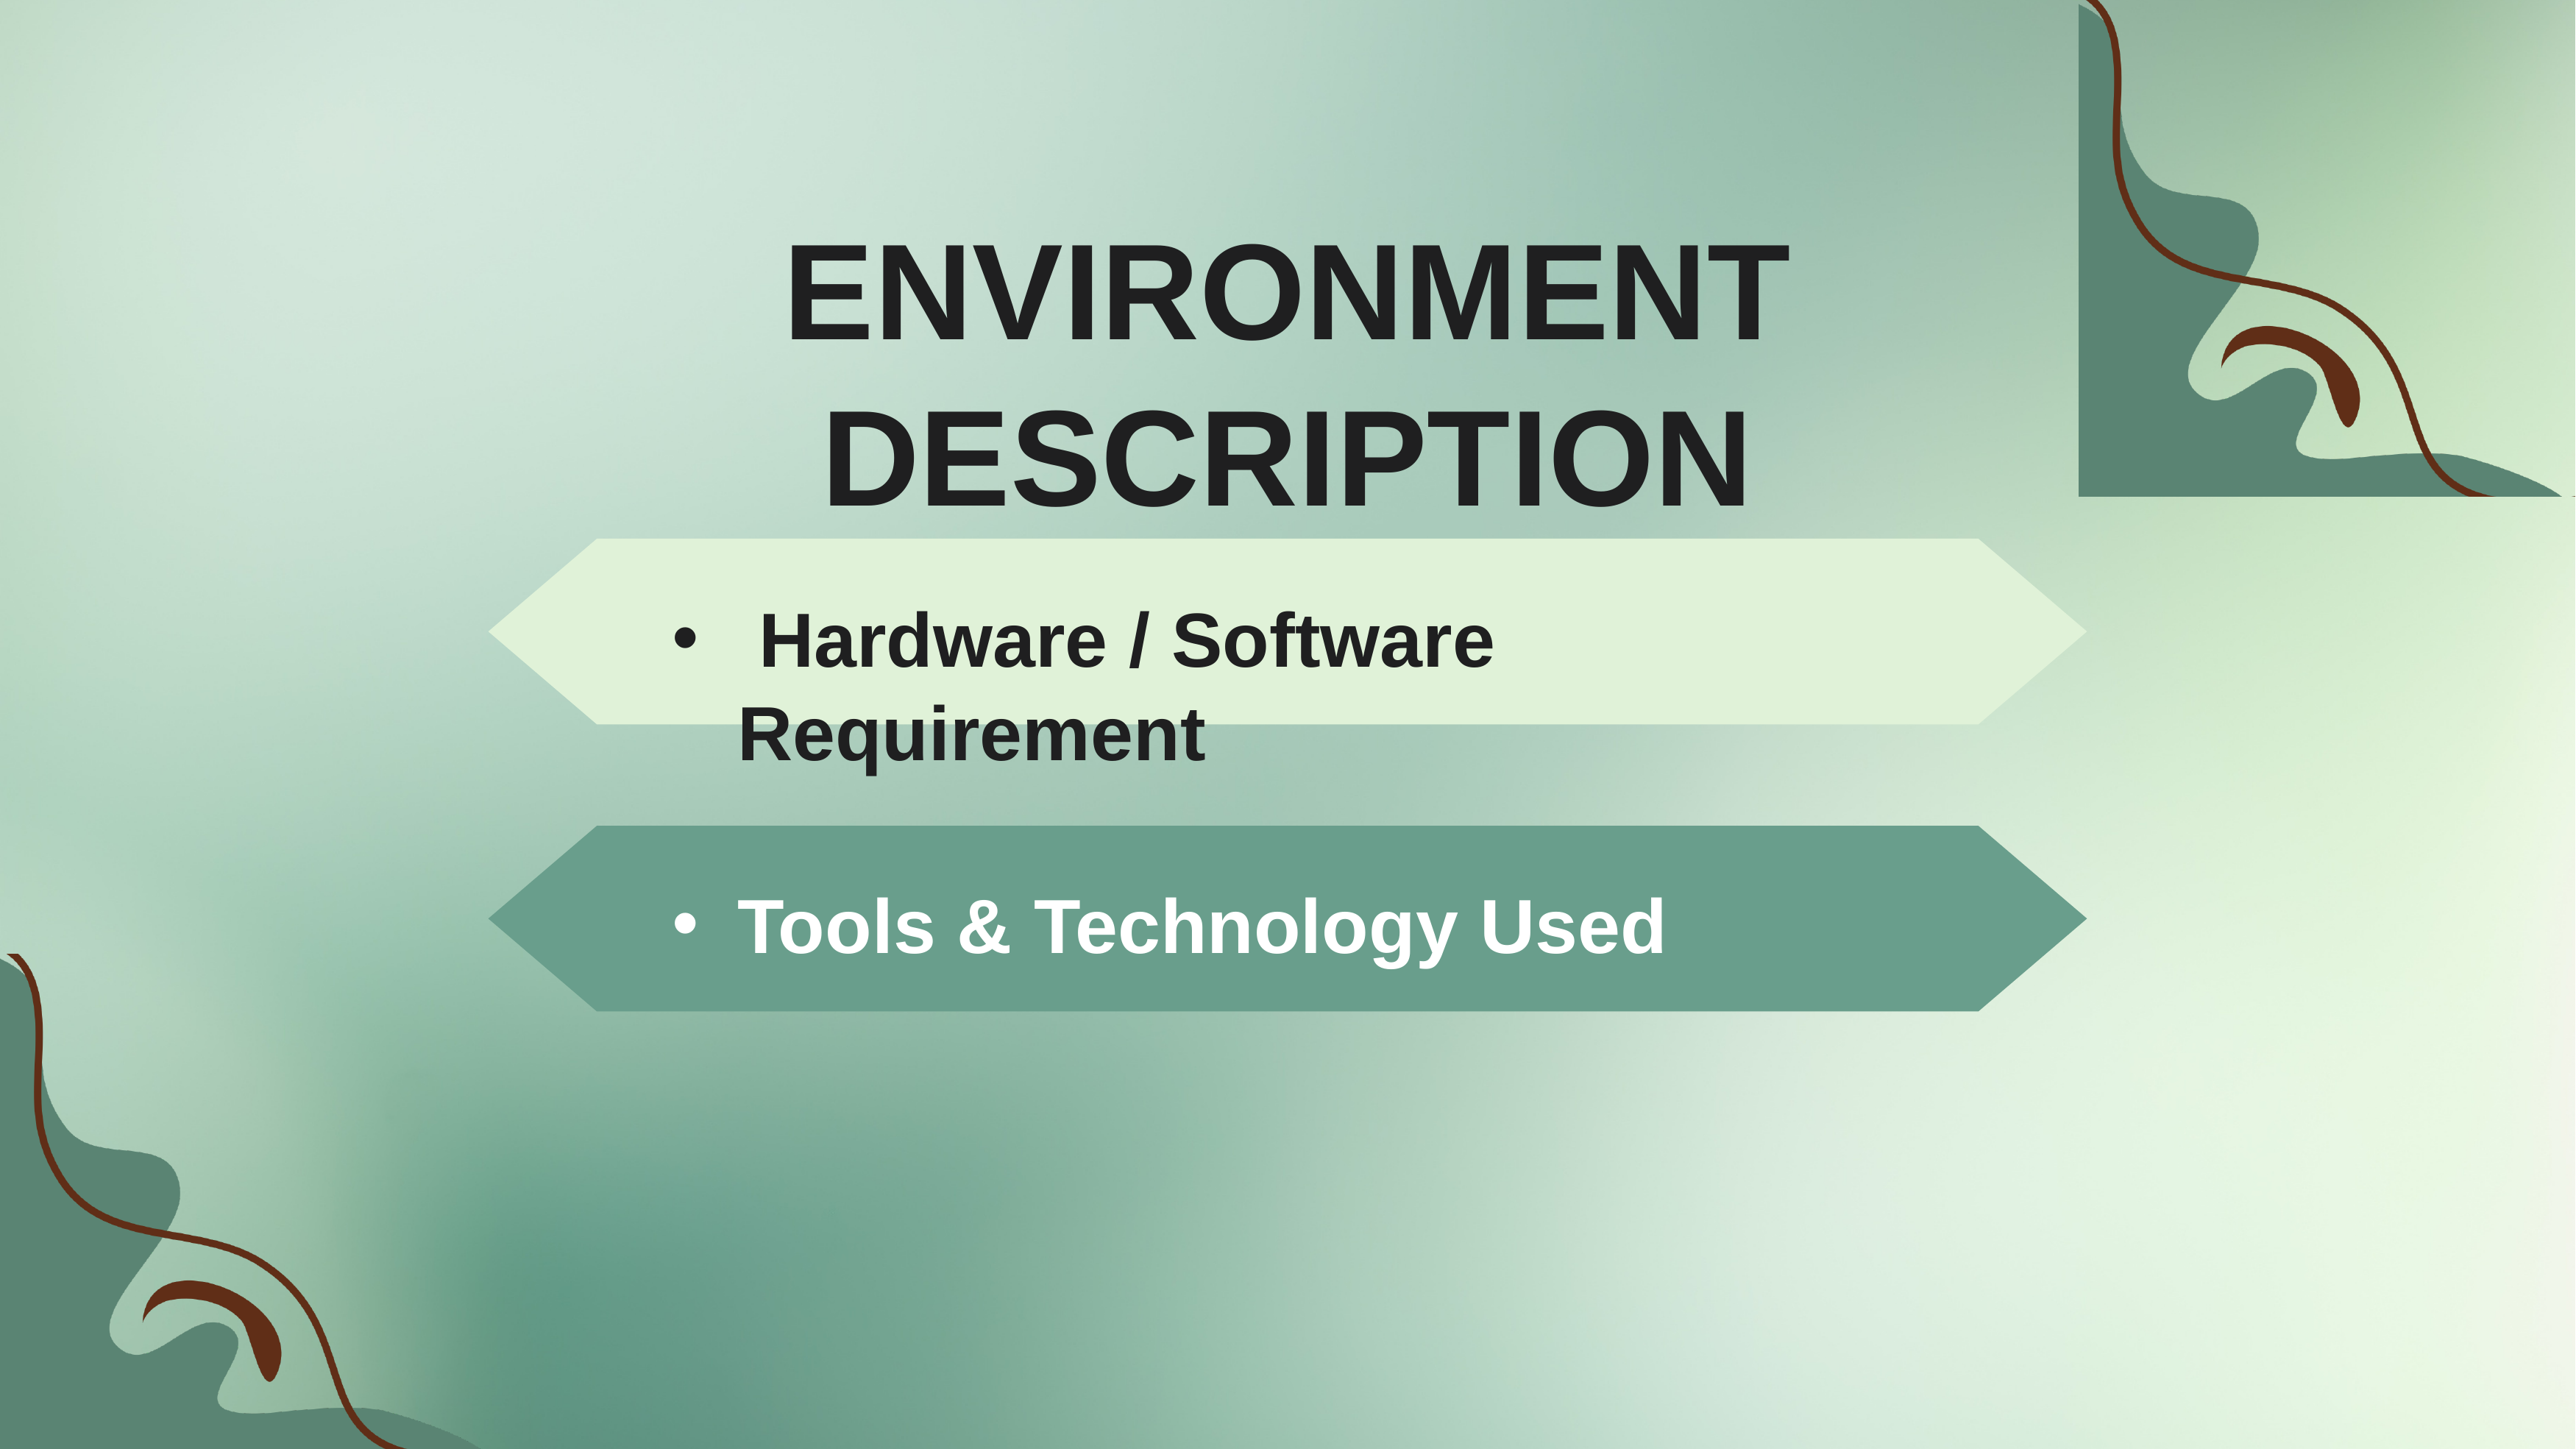

ENVIRONMENT DESCRIPTION

 Hardware / Software Requirement

Tools & Technology Used